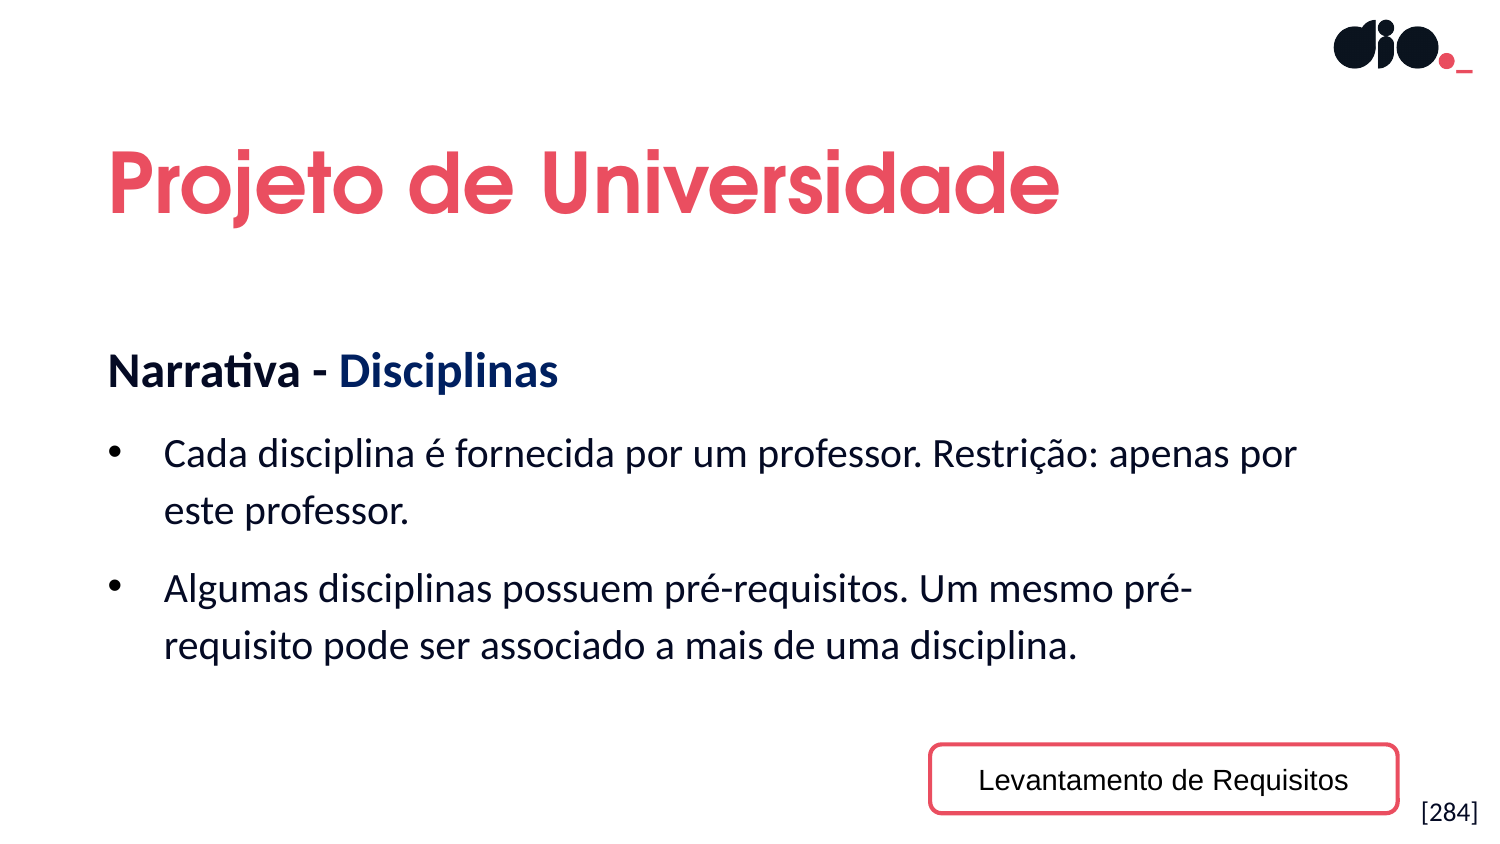

Projeto de Universidade
Narrativa - Disciplinas
Cada disciplina é fornecida por um professor. Restrição: apenas por este professor.
Algumas disciplinas possuem pré-requisitos. Um mesmo pré-requisito pode ser associado a mais de uma disciplina.
Levantamento de Requisitos
[284]